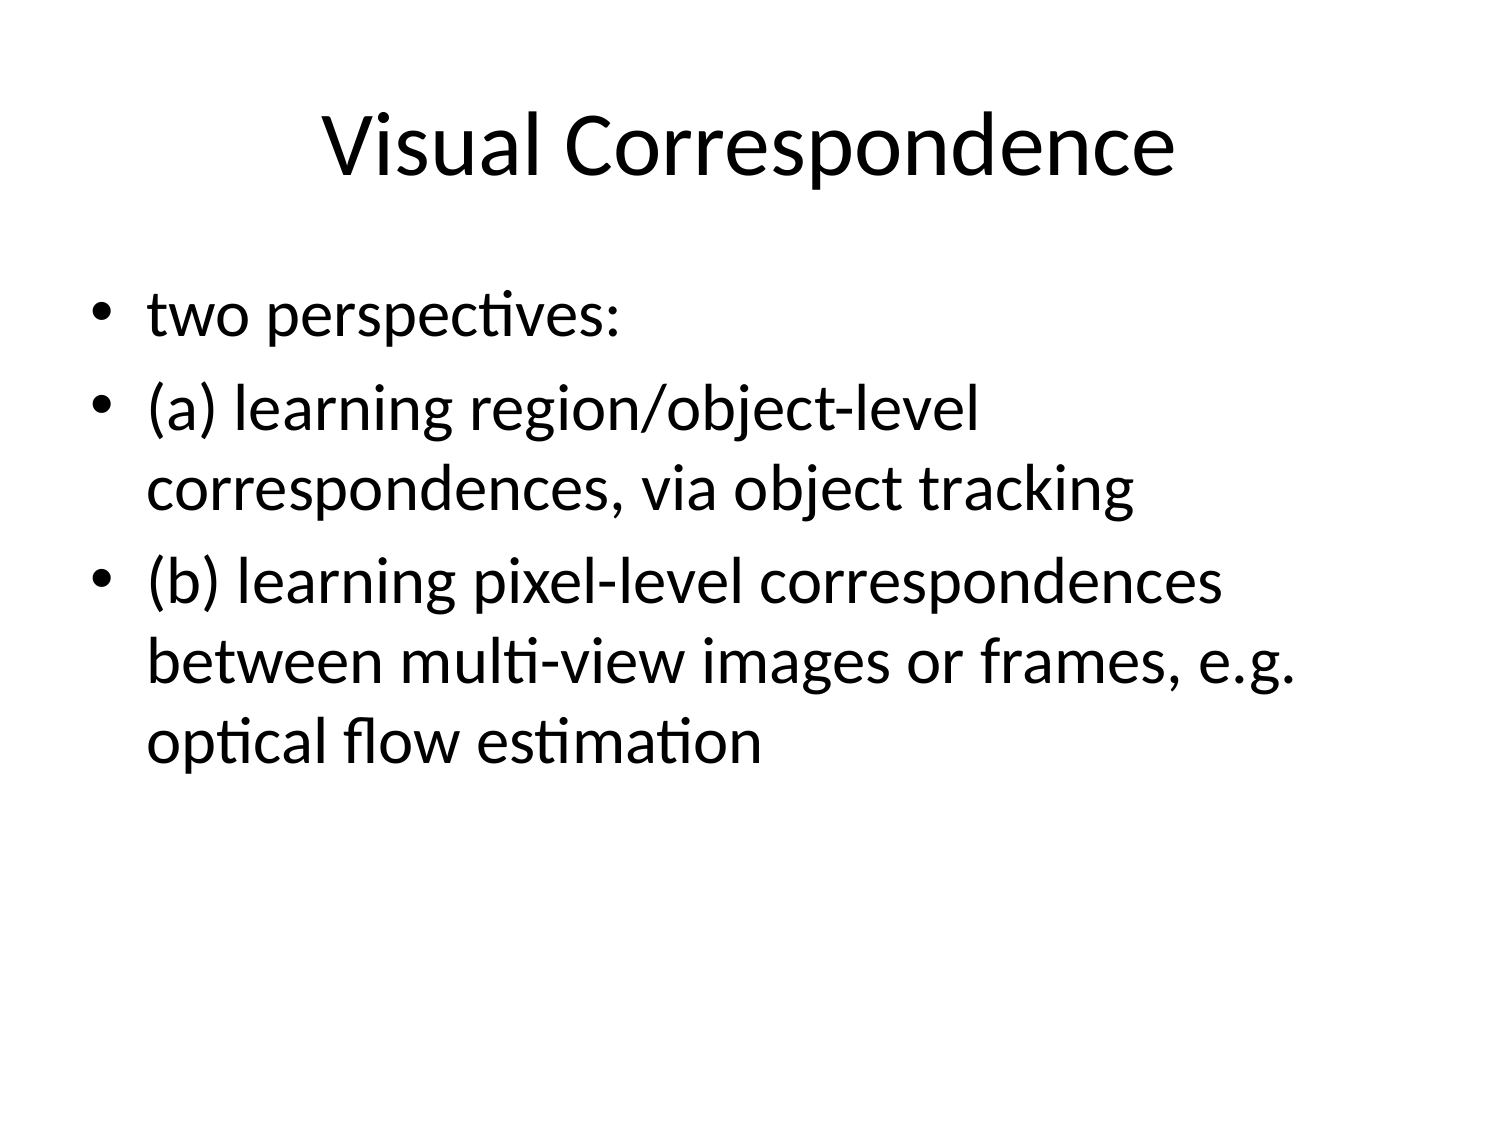

# Visual Correspondence
two perspectives:
(a) learning region/object-level correspondences, via object tracking
(b) learning pixel-level correspondences between multi-view images or frames, e.g. optical ﬂow estimation